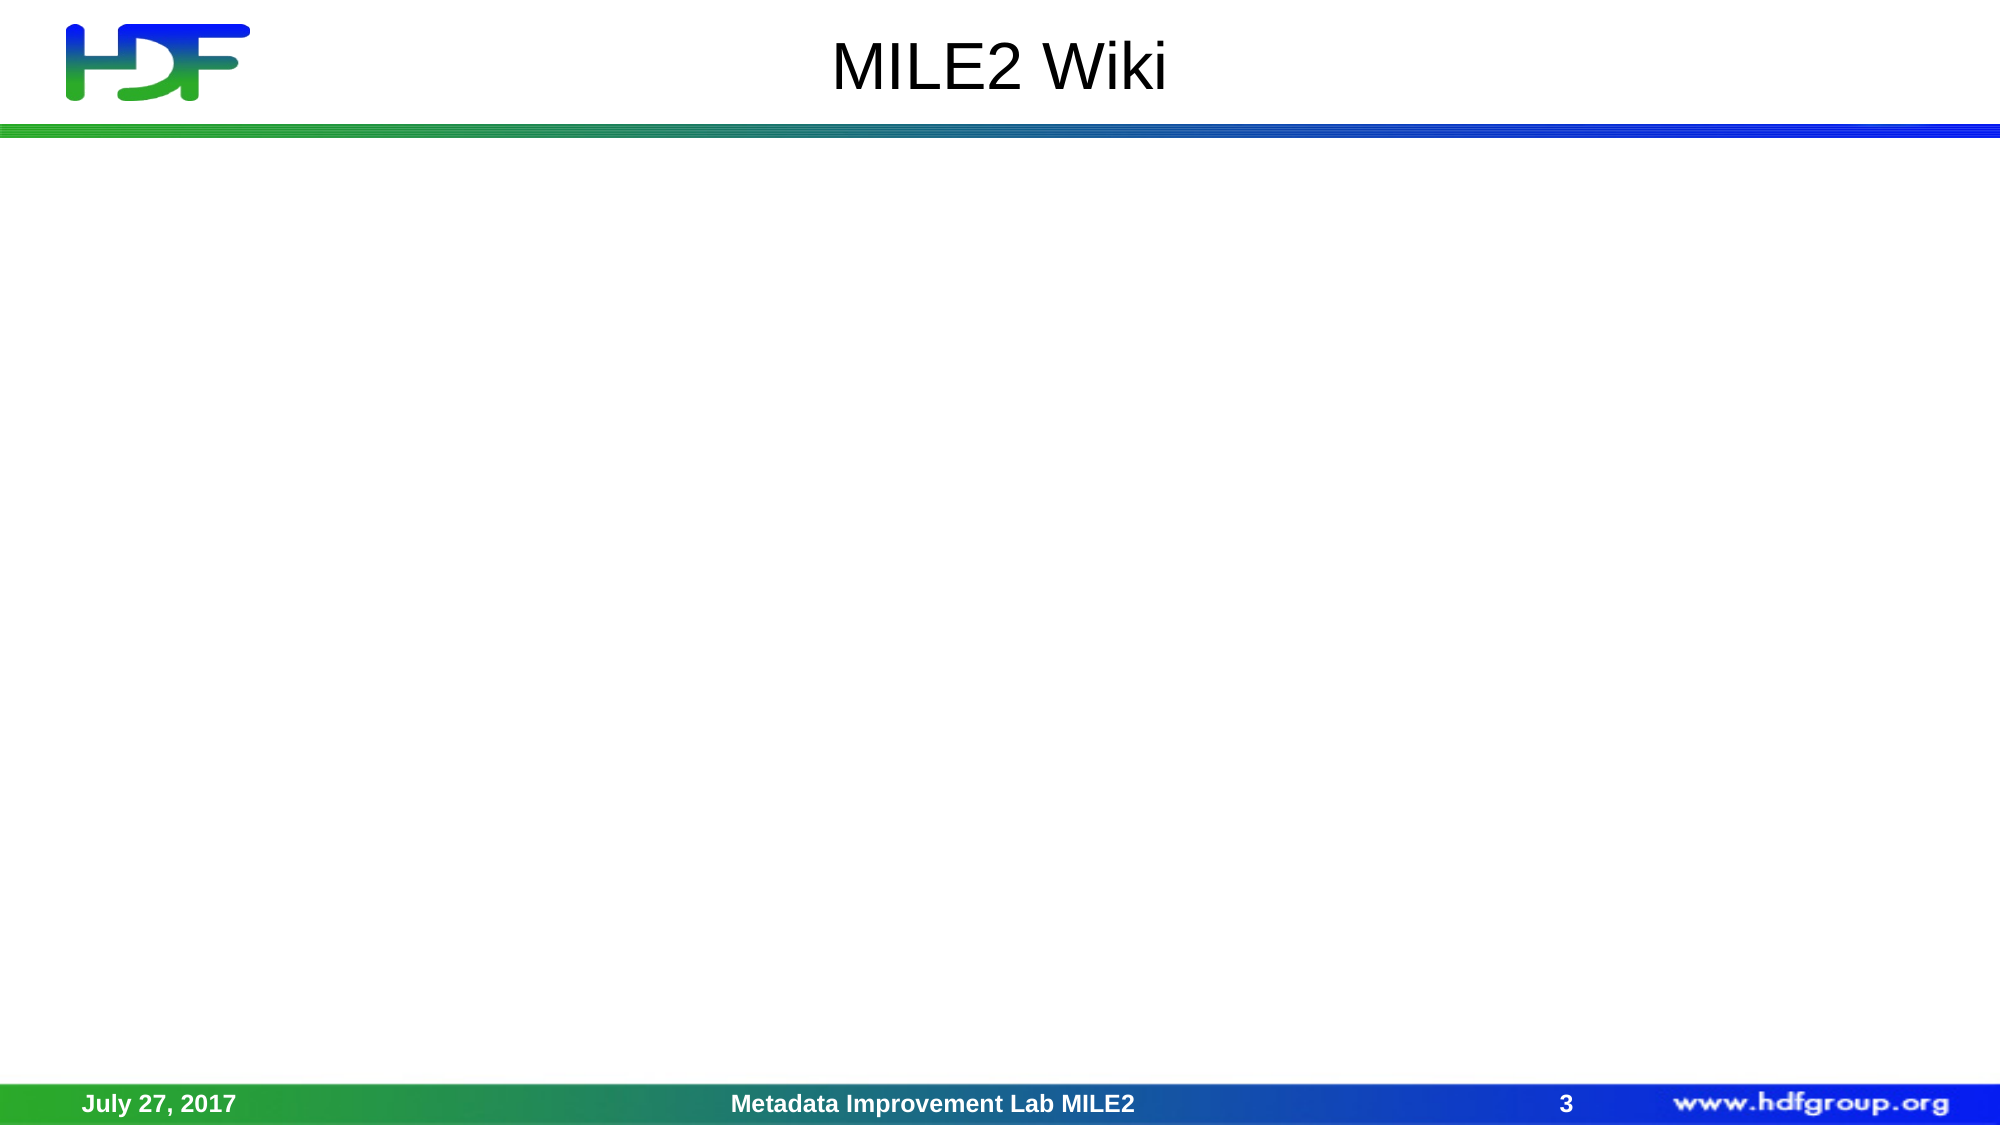

# MILE2 Wiki
July 27, 2017
Metadata Improvement Lab MILE2
3